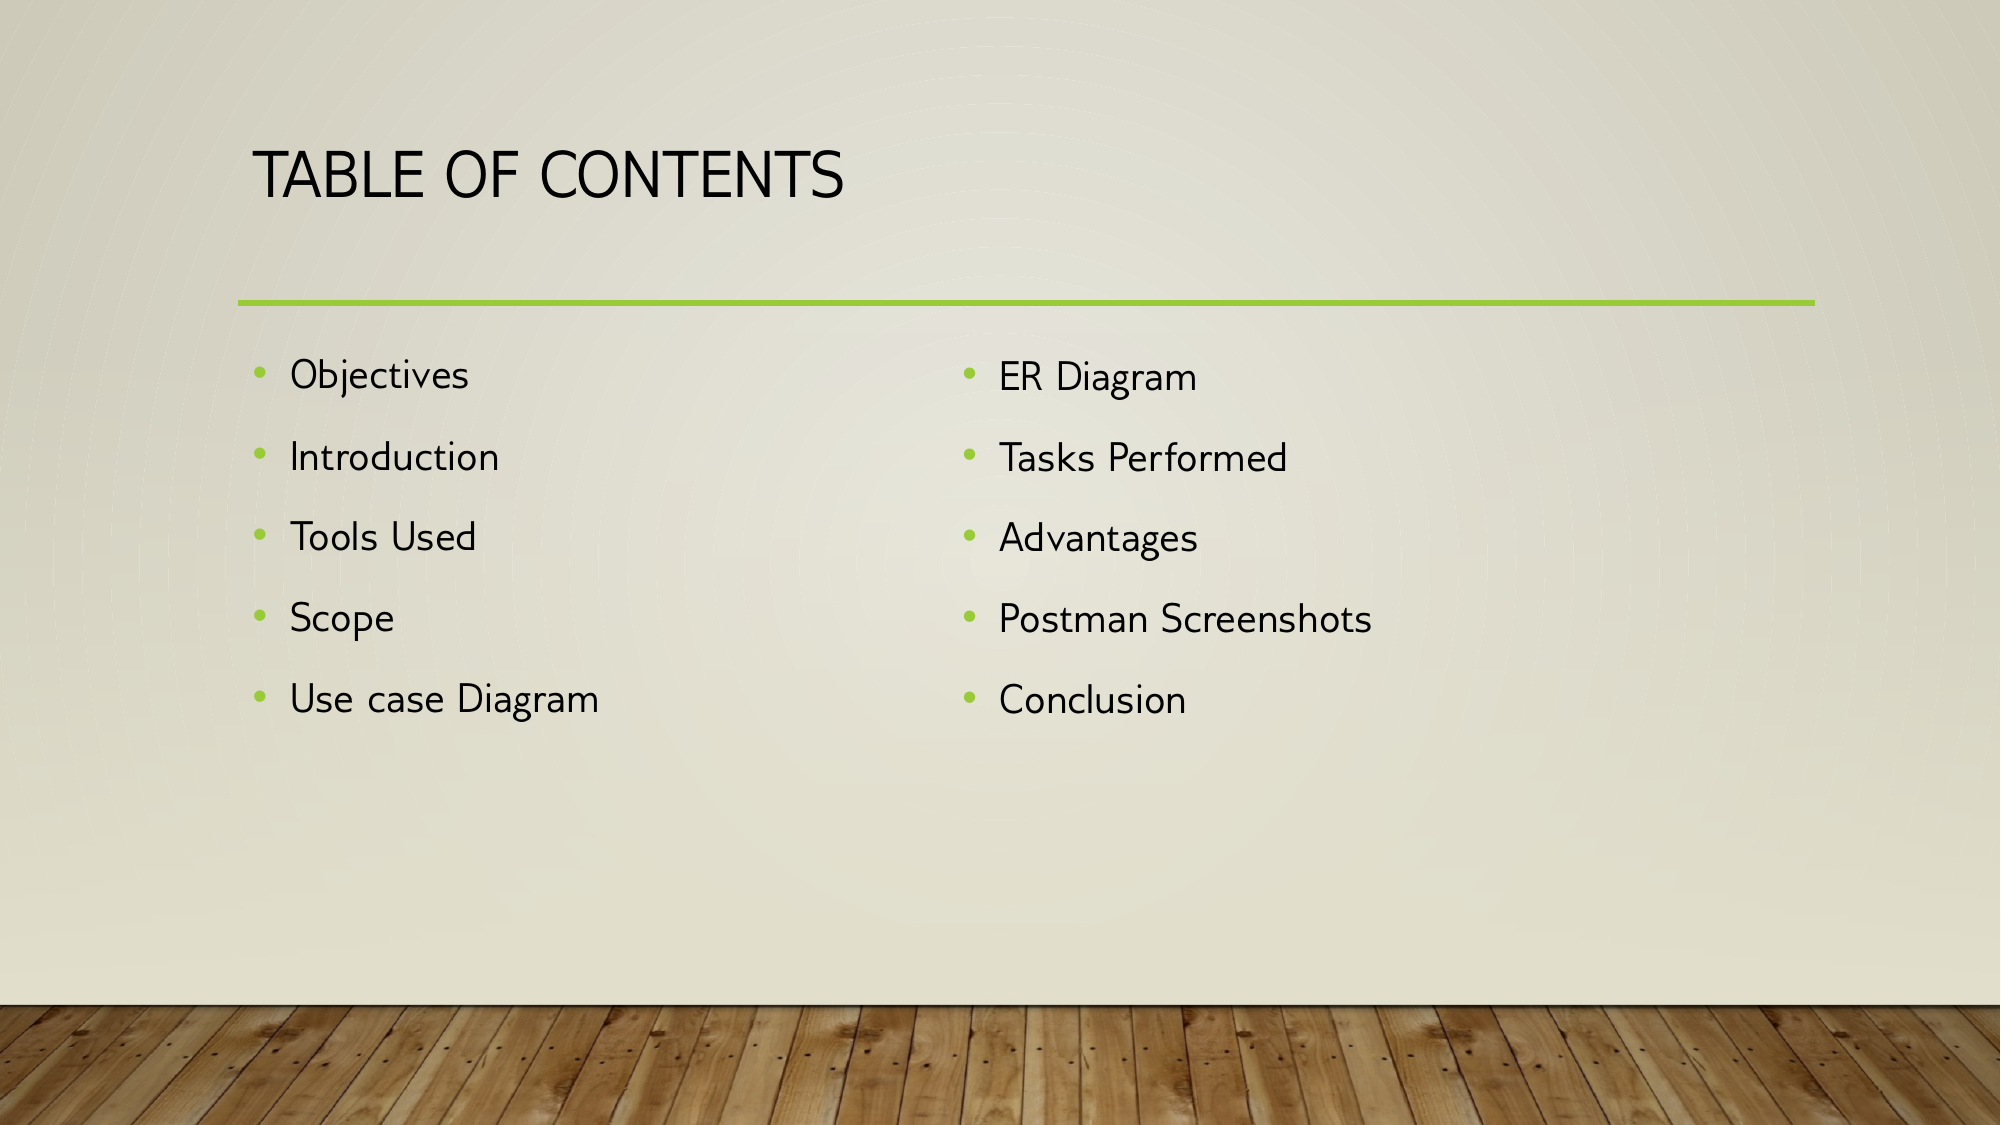

# Table of contents
Objectives
Introduction
Tools Used
Scope
Use case Diagram

ER Diagram
Tasks Performed
Advantages
Postman Screenshots
Conclusion